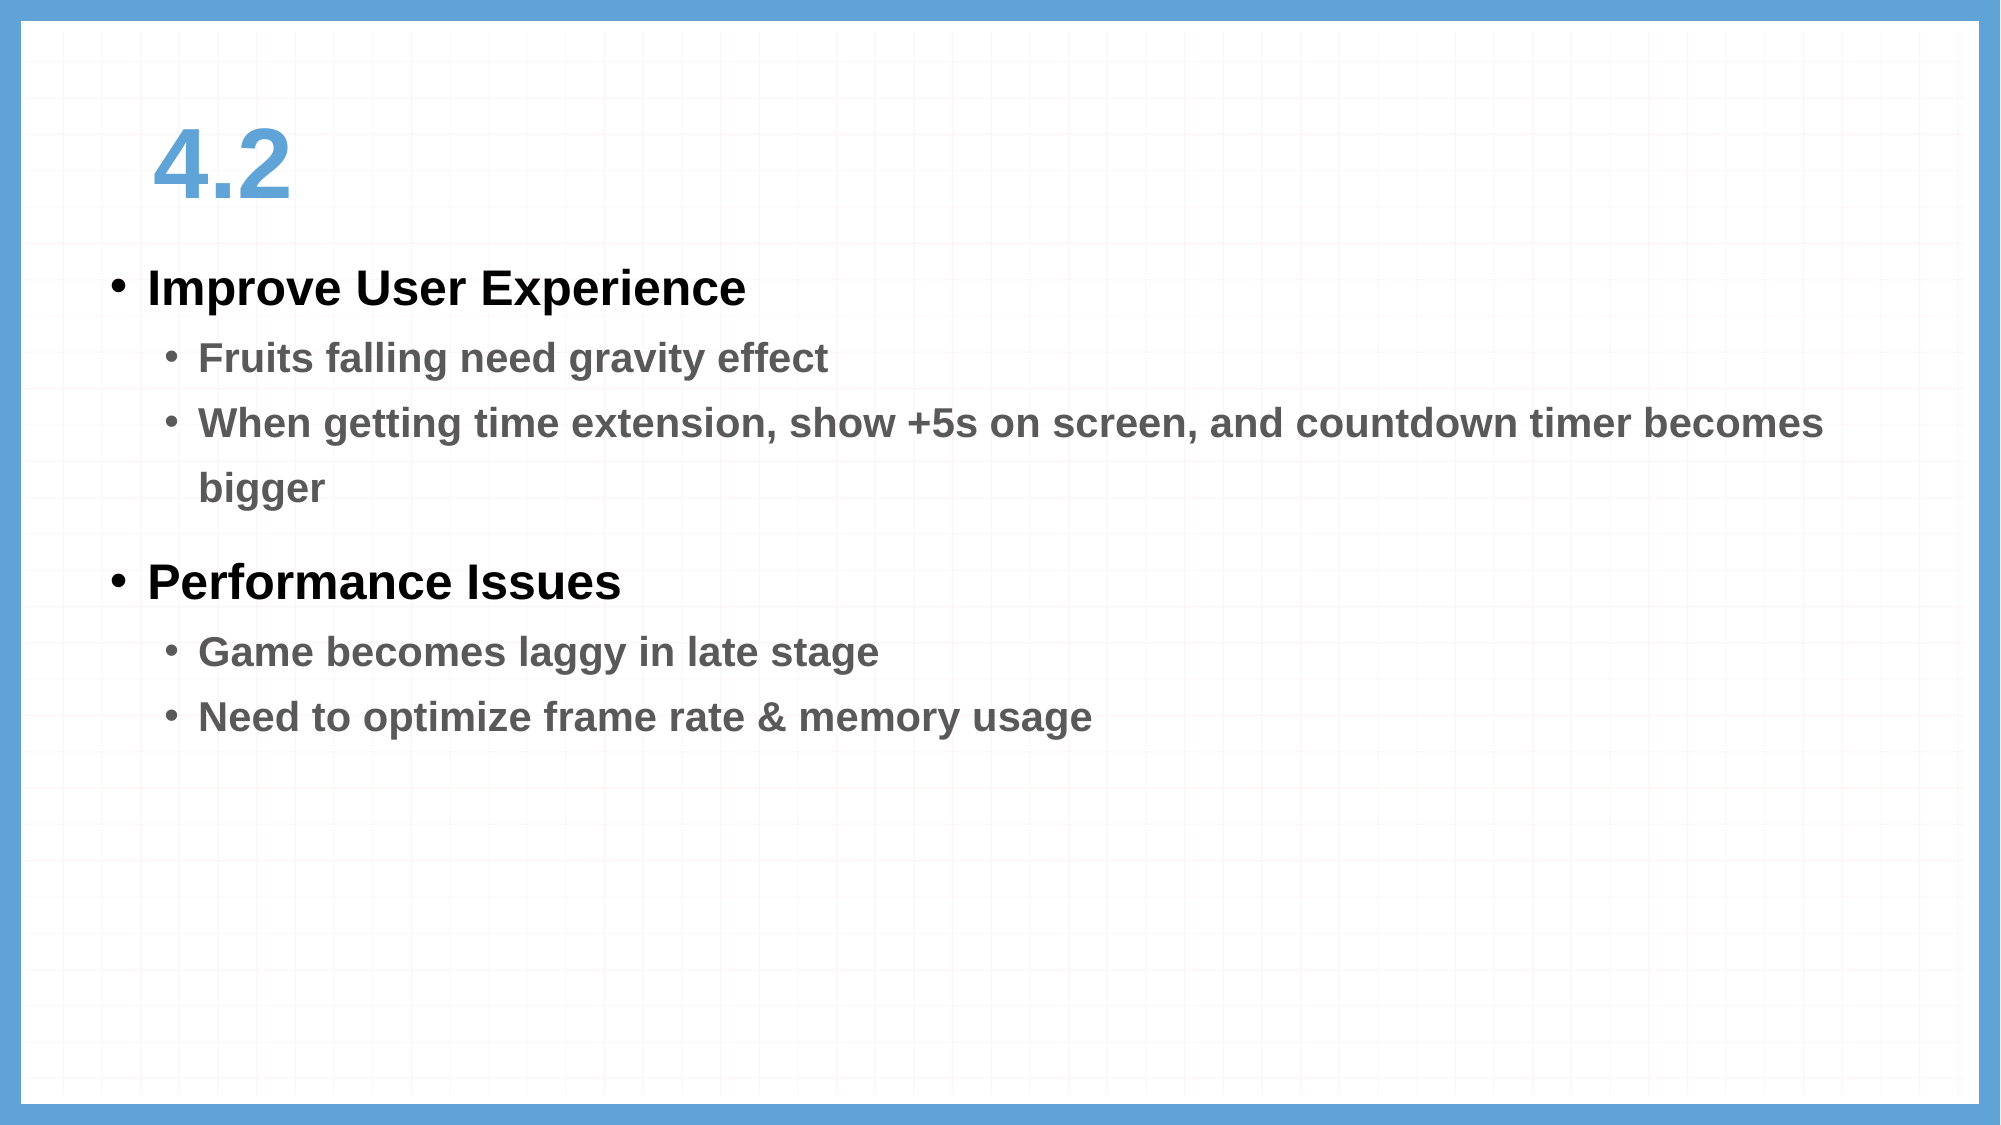

# 4.2
Improve User Experience
Fruits falling need gravity effect
When getting time extension, show +5s on screen, and countdown timer becomes bigger
Performance Issues
Game becomes laggy in late stage
Need to optimize frame rate & memory usage